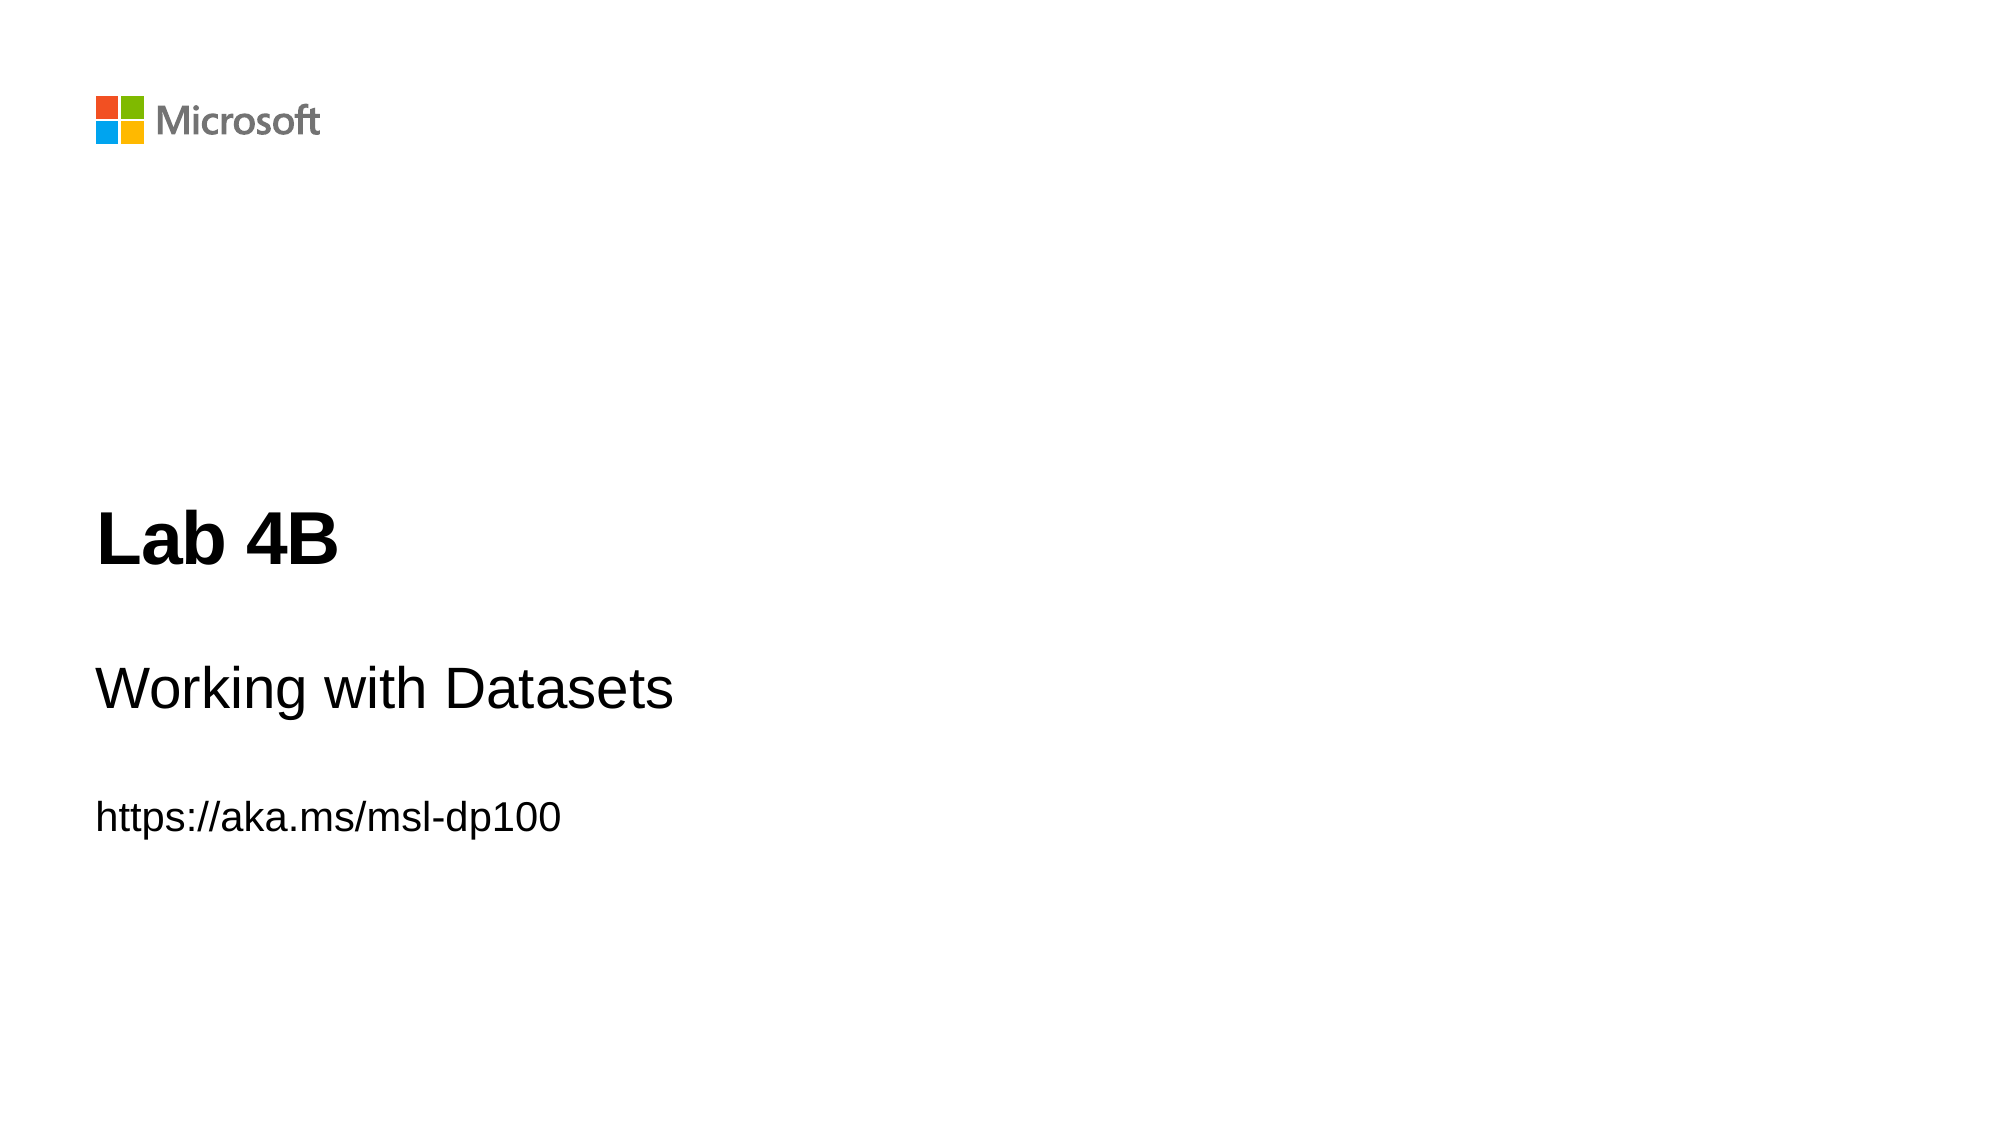

# Lab 4B
Working with Datasets

https://aka.ms/msl-dp100